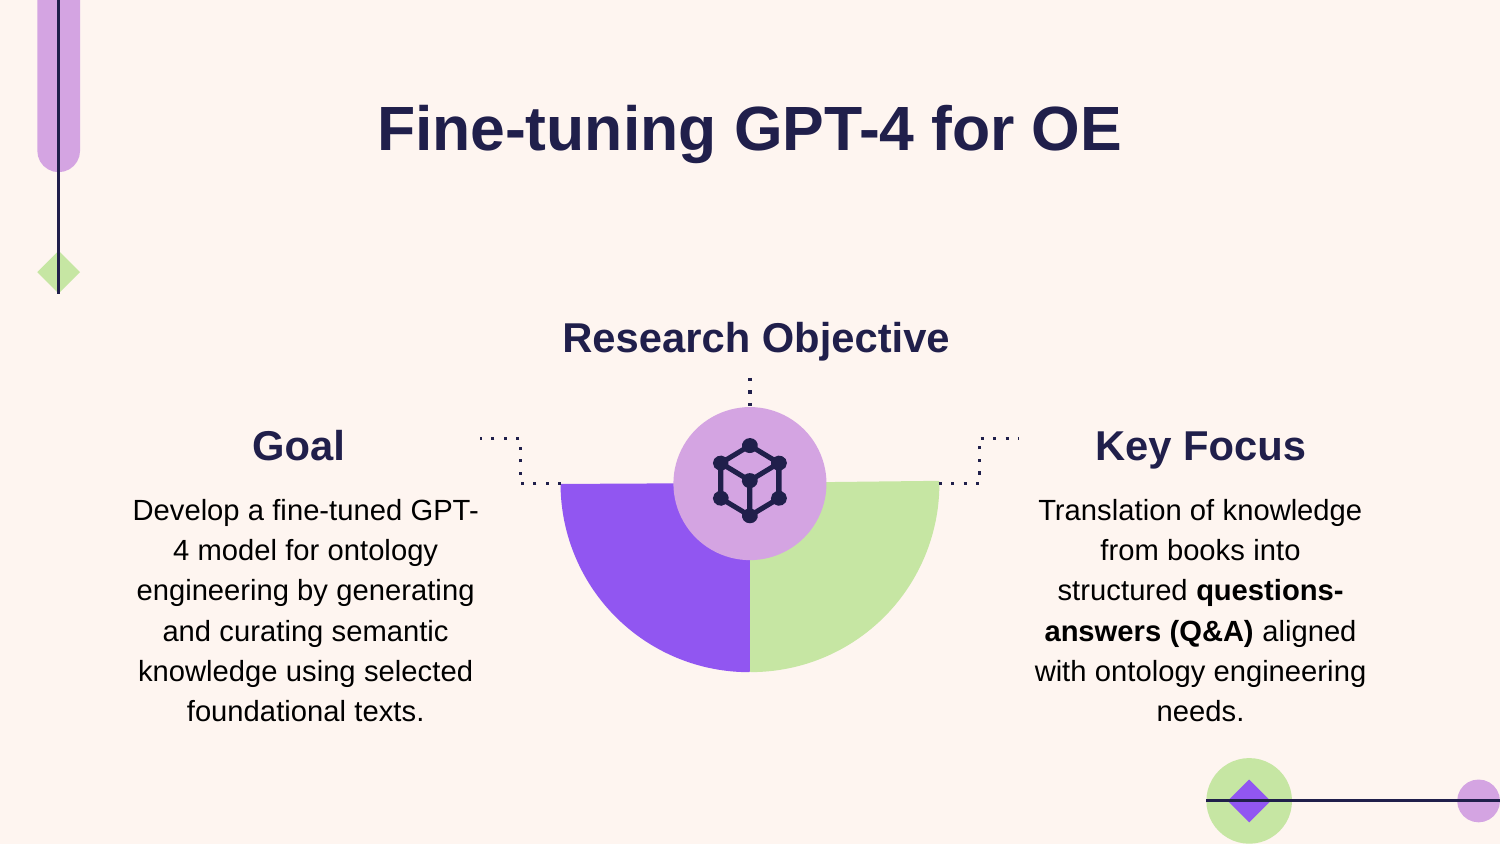

# Fine-tuning GPT-4 for OE
Research Objective

Goal
Key Focus

Develop a fine-tuned GPT-4 model for ontology engineering by generating and curating semantic knowledge using selected foundational texts.
Translation of knowledge from books into structured questions-answers (Q&A) aligned with ontology engineering needs.